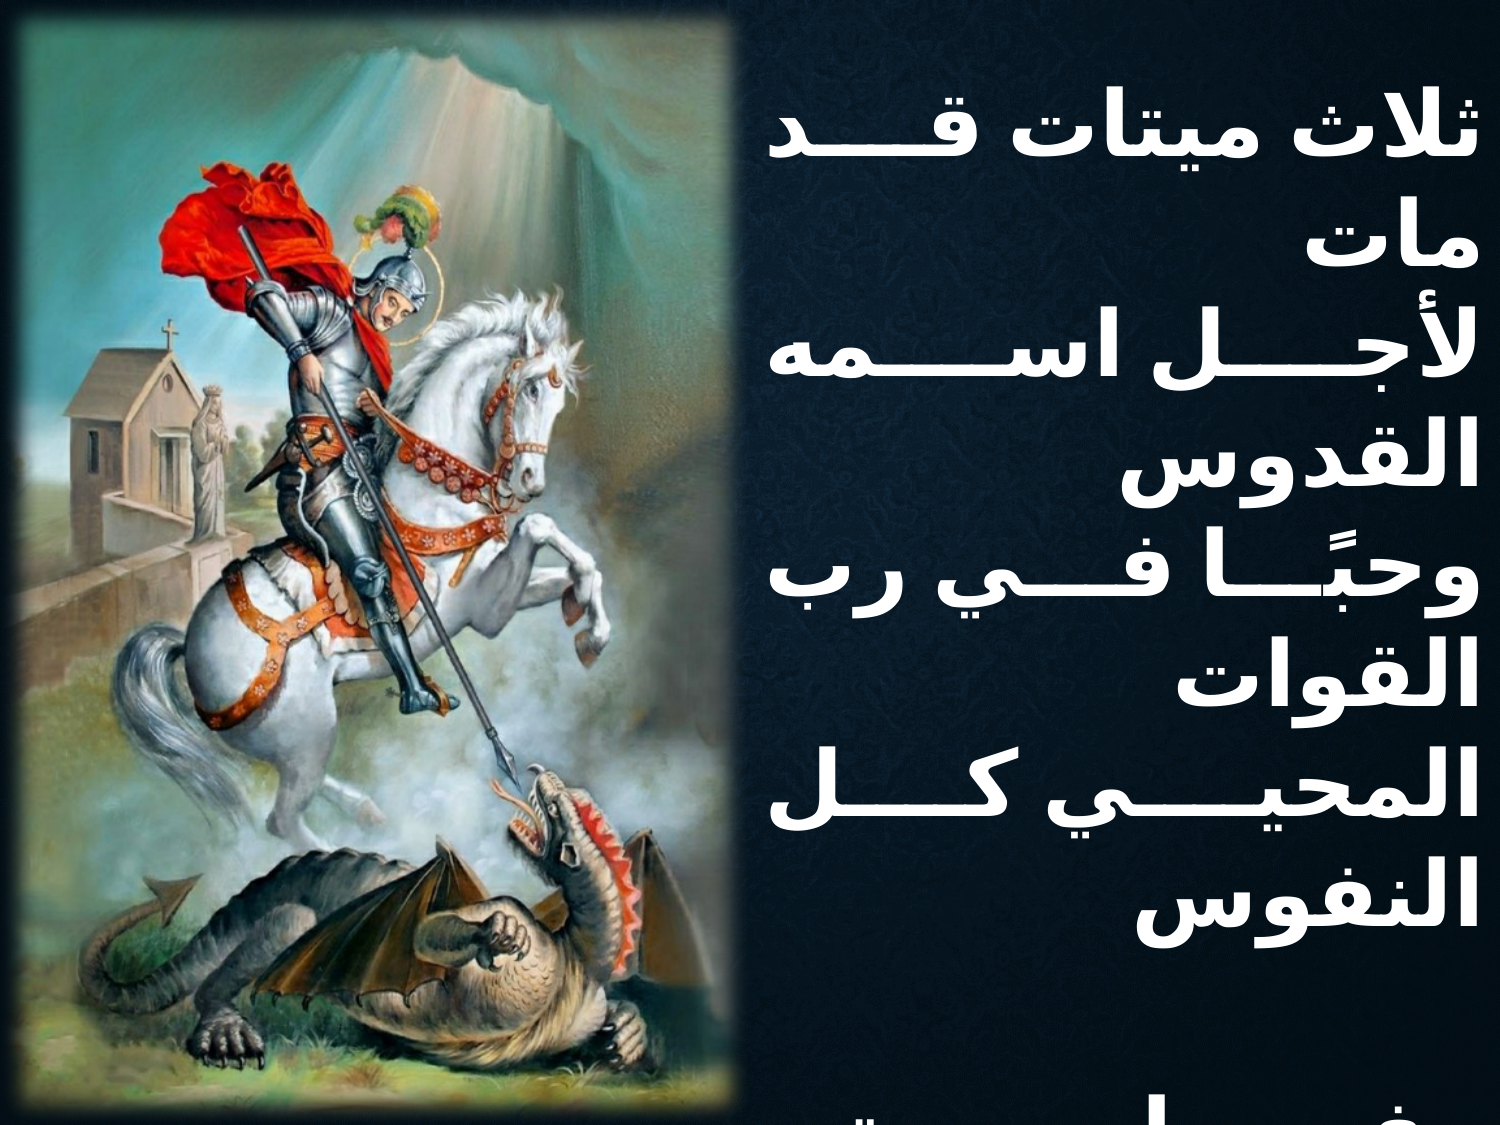

ثلاث ميتات قد مات
لأجل اسمه القدوس
وحبًا في رب القوات
المحيي كل النفوس
وفي رابع موته
مضي بالتهليل
وأخذ الشهادة
ونال سبعة اكاليل